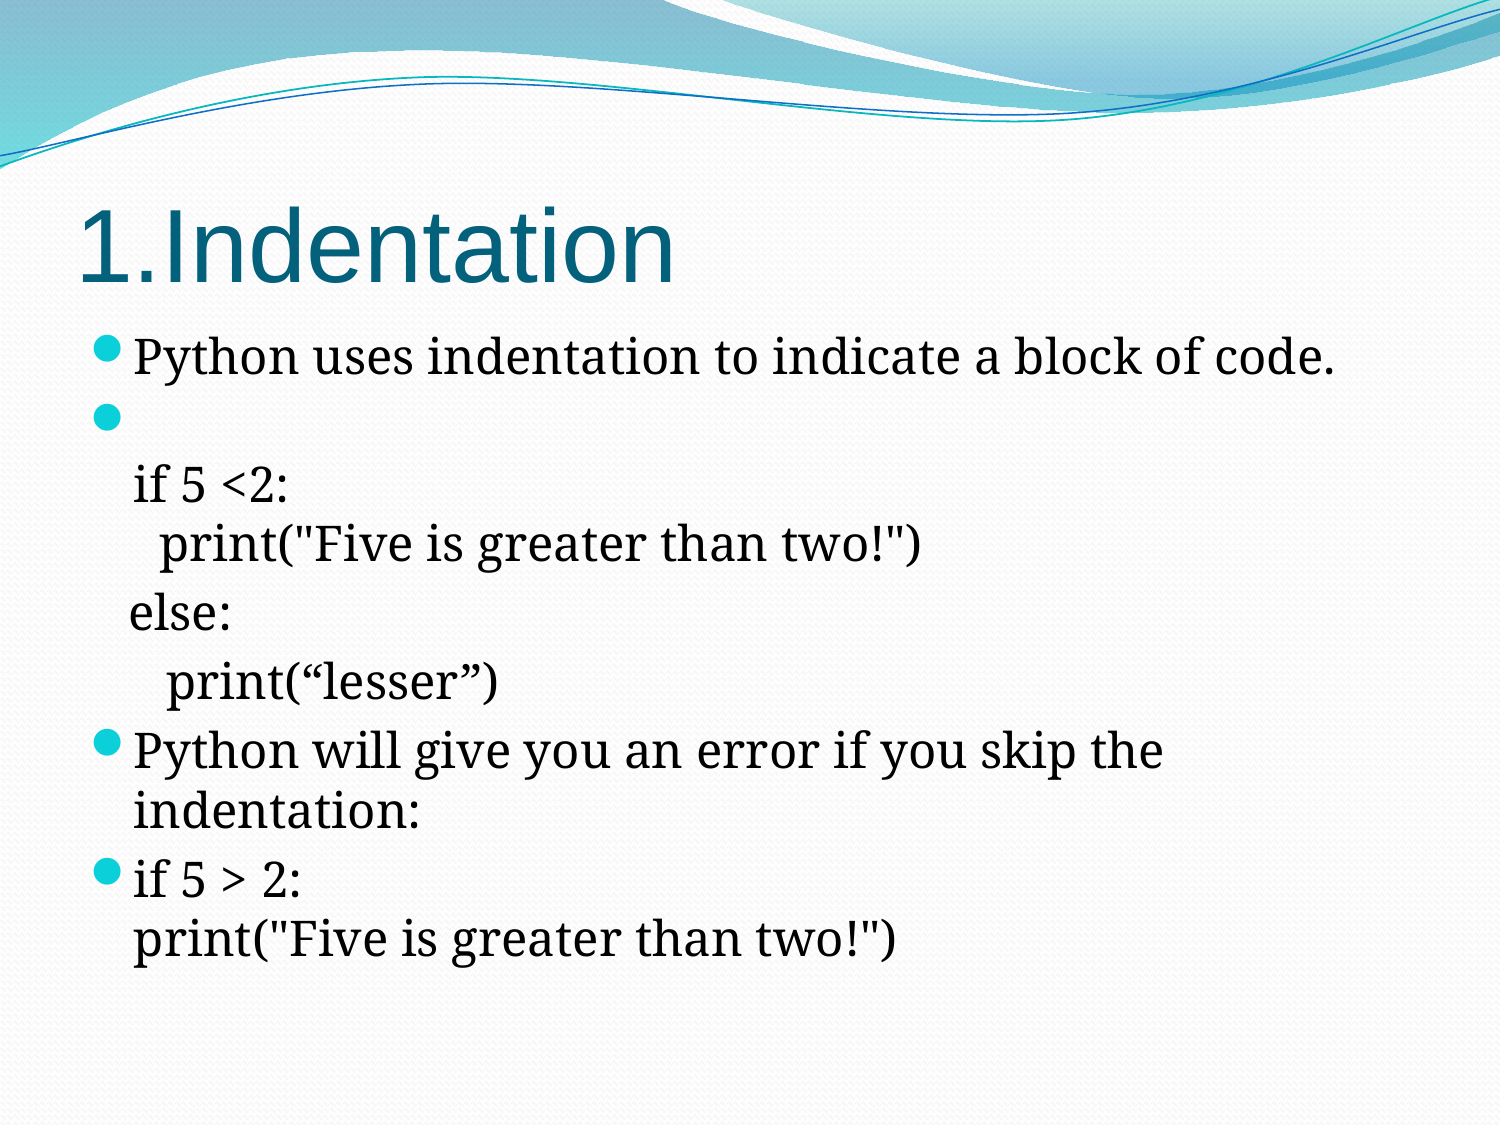

# 1.Indentation
Python uses indentation to indicate a block of code.
if 5 <2:
  print("Five is greater than two!")
   else:
      print(“lesser”)
Python will give you an error if you skip the indentation:
if 5 > 2:
print("Five is greater than two!")